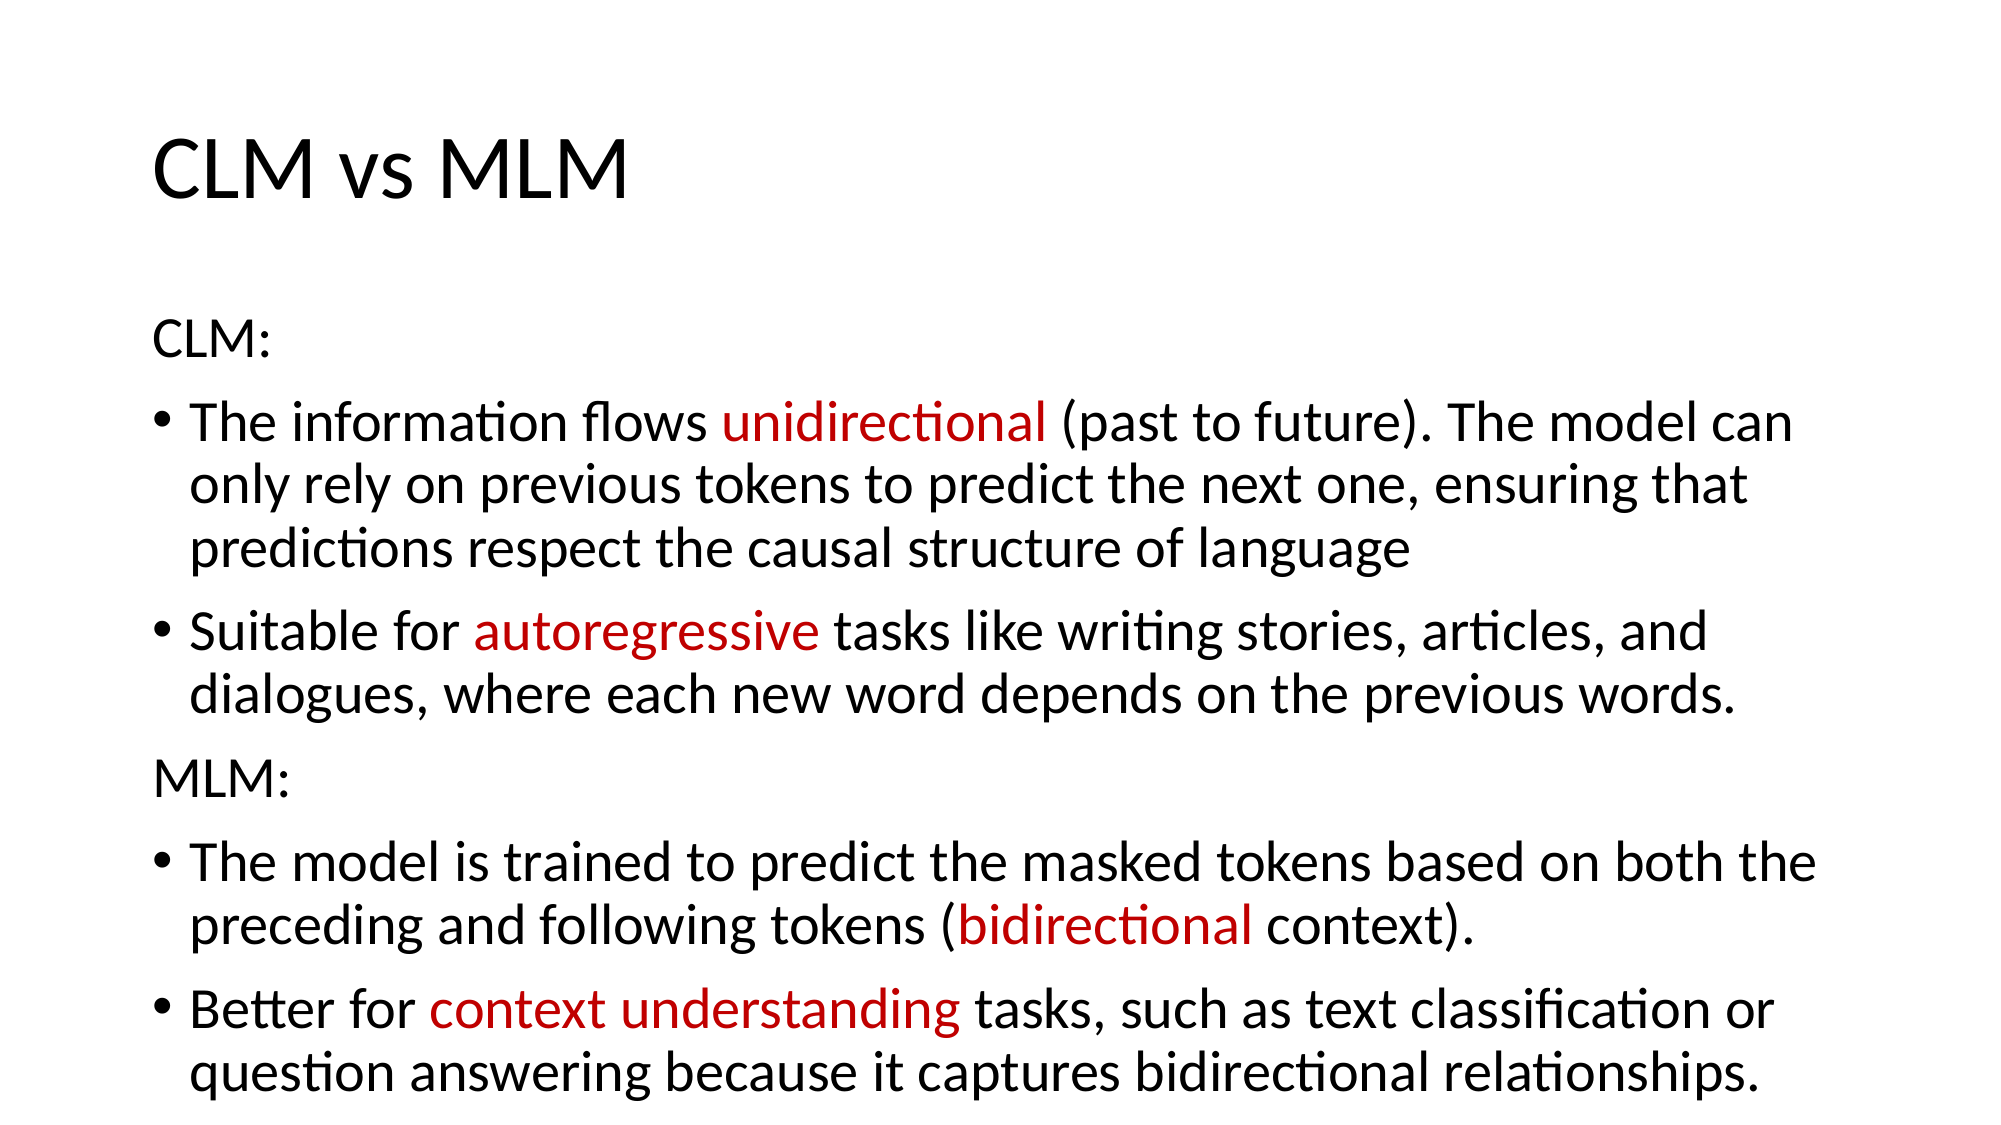

# CLM vs MLM
CLM:
The information flows unidirectional (past to future). The model can only rely on previous tokens to predict the next one, ensuring that predictions respect the causal structure of language
Suitable for autoregressive tasks like writing stories, articles, and dialogues, where each new word depends on the previous words.
MLM:
The model is trained to predict the masked tokens based on both the preceding and following tokens (bidirectional context).
Better for context understanding tasks, such as text classification or question answering because it captures bidirectional relationships.